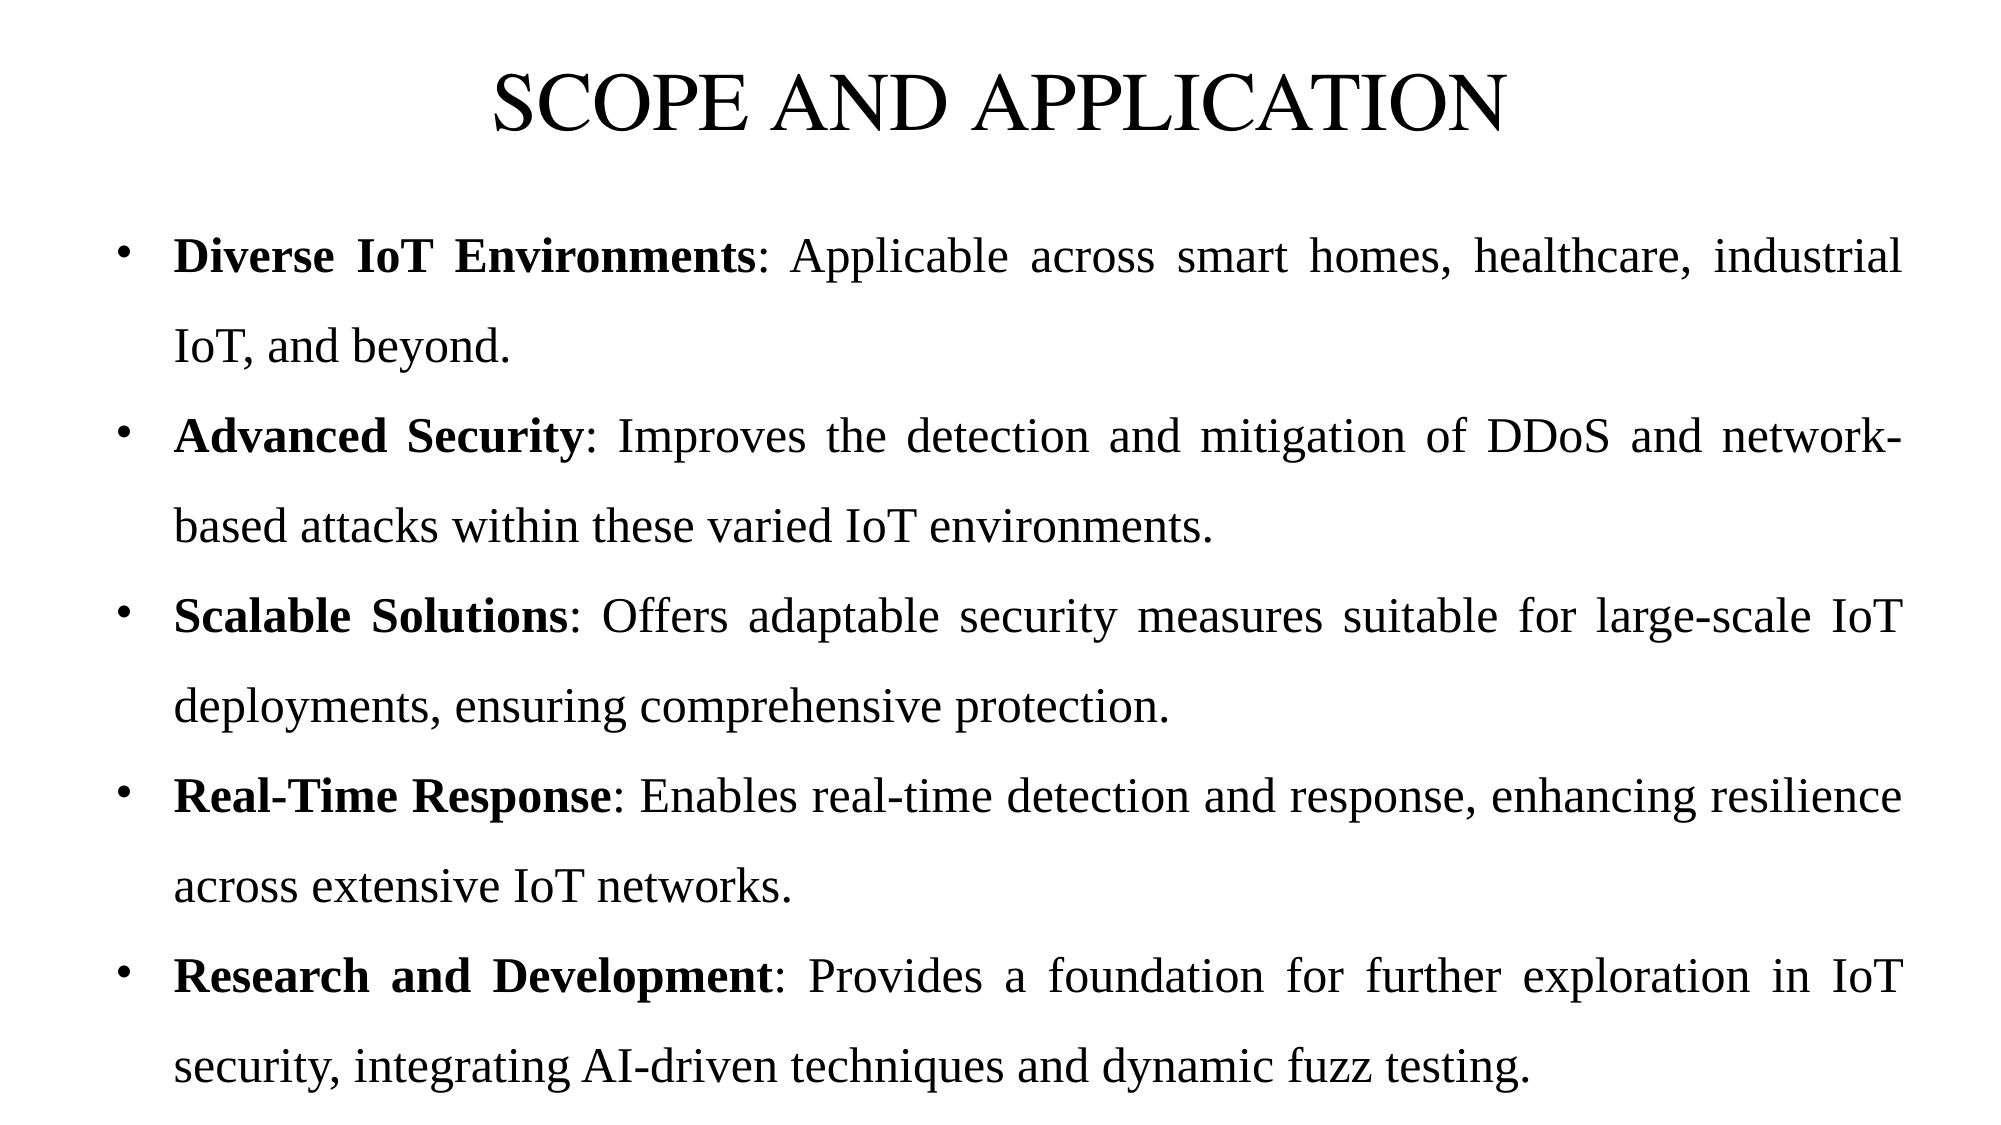

# SCOPE AND APPLICATION
Diverse IoT Environments: Applicable across smart homes, healthcare, industrial IoT, and beyond.
Advanced Security: Improves the detection and mitigation of DDoS and network-based attacks within these varied IoT environments.
Scalable Solutions: Offers adaptable security measures suitable for large-scale IoT deployments, ensuring comprehensive protection.
Real-Time Response: Enables real-time detection and response, enhancing resilience across extensive IoT networks.
Research and Development: Provides a foundation for further exploration in IoT security, integrating AI-driven techniques and dynamic fuzz testing.